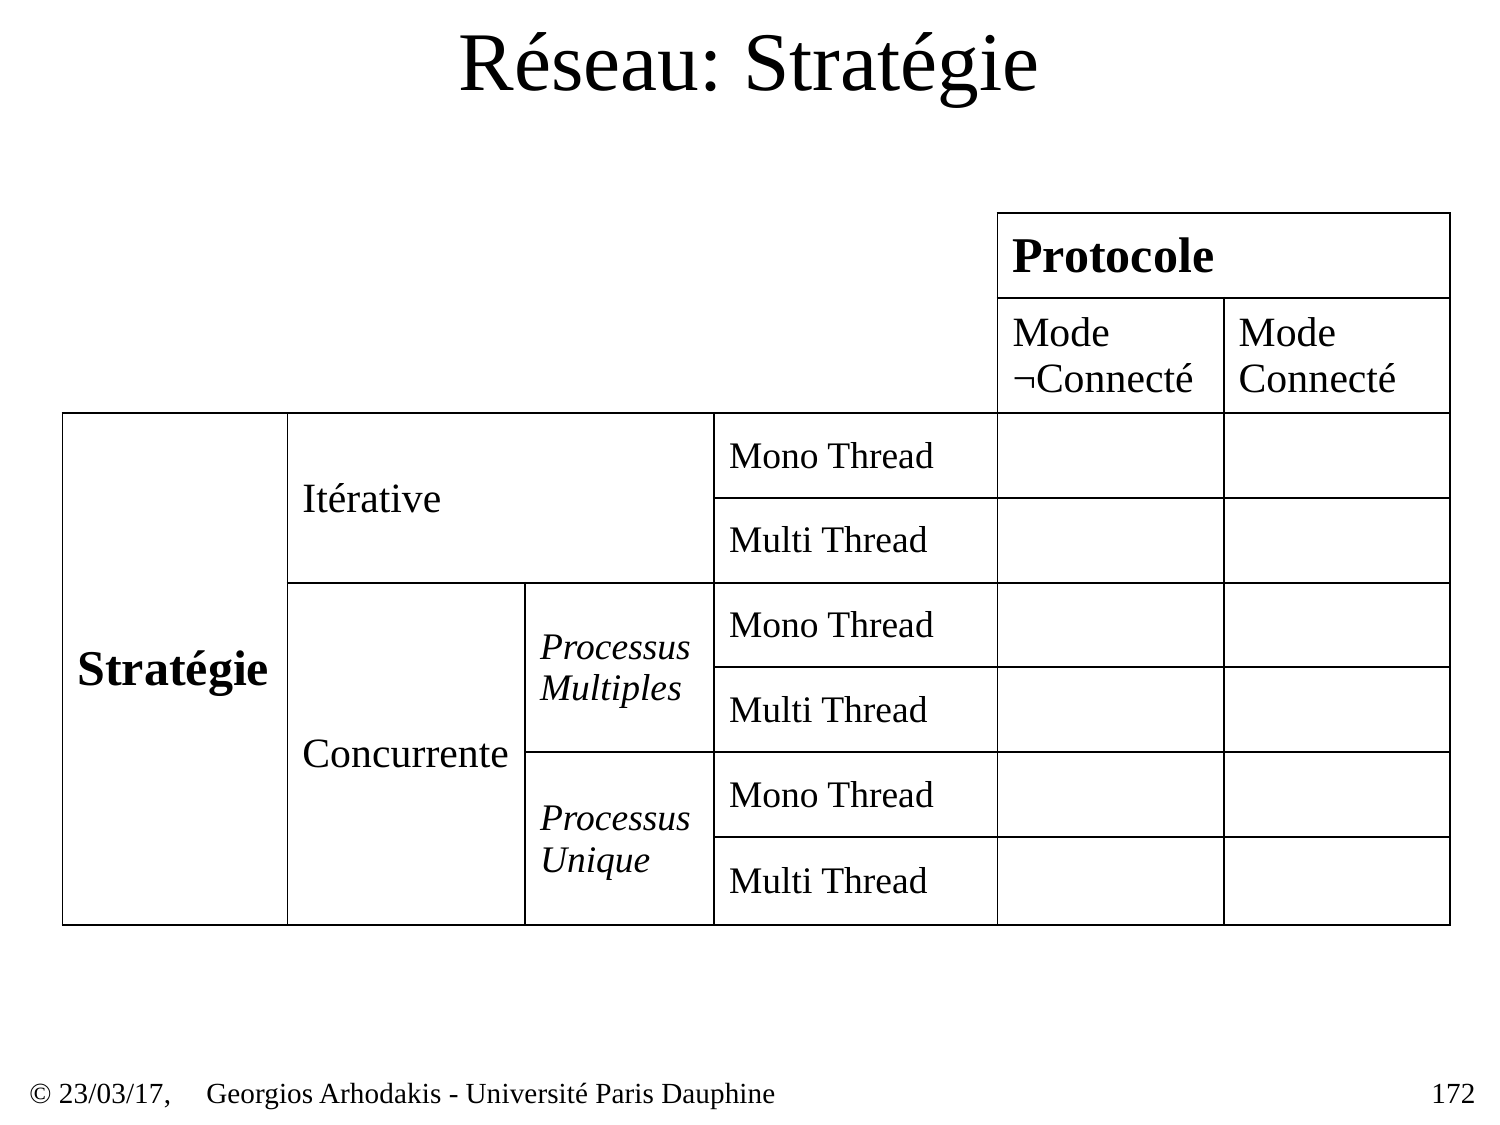

# Réseau: Stratégie
|  |  |  |  | Protocole |  |
| --- | --- | --- | --- | --- | --- |
|  |  |  |  | Mode ¬Connecté | Mode Connecté |
| Stratégie | Itérative |  | Mono Thread |  |  |
|  |  |  | Multi Thread |  |  |
|  | Concurrente | Processus Multiples | Mono Thread |  |  |
|  |  |  | Multi Thread |  |  |
|  |  | Processus Unique | Mono Thread |  |  |
|  |  |  | Multi Thread |  |  |
© 23/03/17,
Georgios Arhodakis - Université Paris Dauphine
172